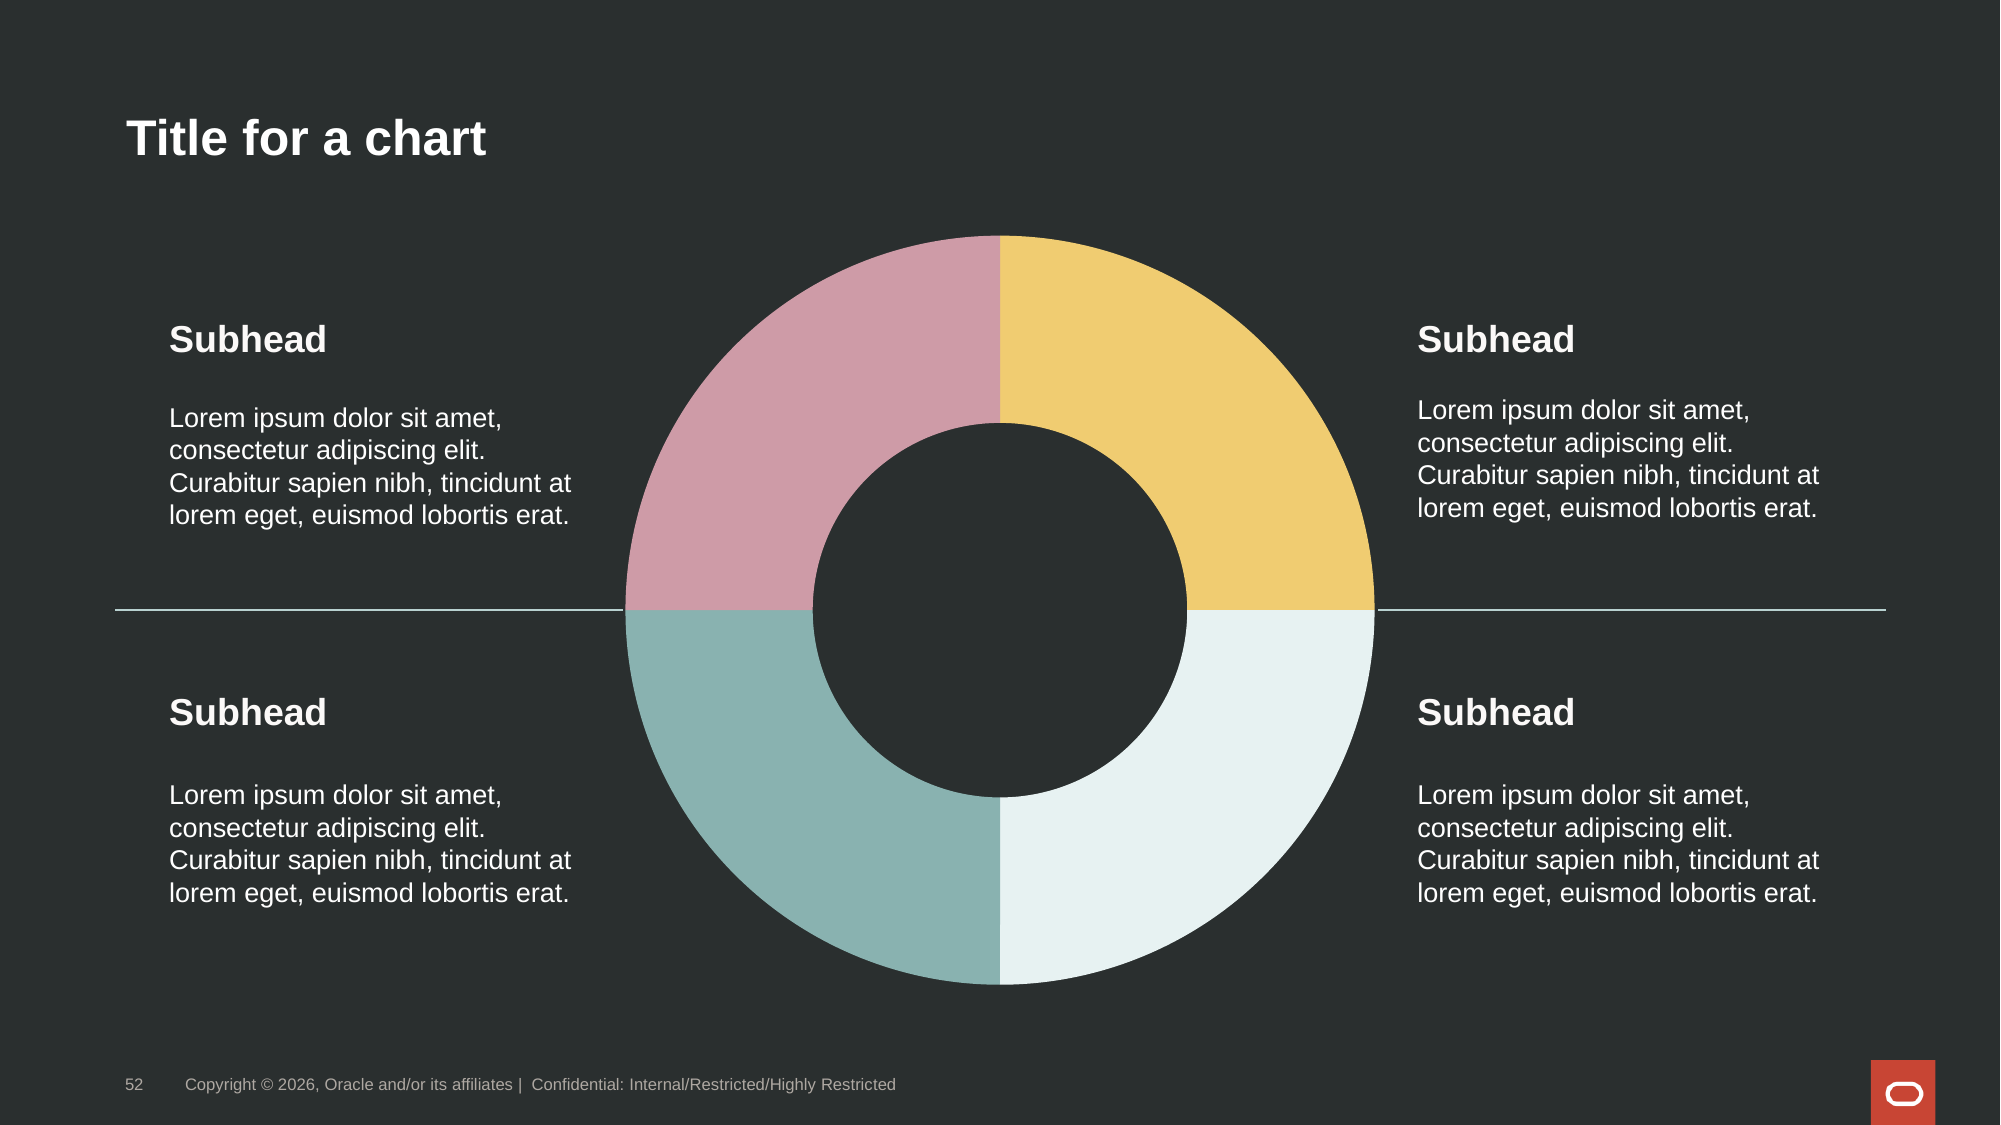

# Title for a chart

### Chart

| Category | Sales |
|---|---|
| 1st Qtr | 90.0 |
| 2nd Qtr | 90.0 |
| 3rd Qtr | 90.0 |
| 4th Qtr | 90.0 |
Subhead

Lorem ipsum dolor sit amet, consectetur adipiscing elit. Curabitur sapien nibh, tincidunt at lorem eget, euismod lobortis erat.
Subhead

Lorem ipsum dolor sit amet, consectetur adipiscing elit. Curabitur sapien nibh, tincidunt at lorem eget, euismod lobortis erat.
Subhead

Lorem ipsum dolor sit amet, consectetur adipiscing elit. Curabitur sapien nibh, tincidunt at lorem eget, euismod lobortis erat.
Subhead

Lorem ipsum dolor sit amet, consectetur adipiscing elit. Curabitur sapien nibh, tincidunt at lorem eget, euismod lobortis erat.
52
Copyright © 2026, Oracle and/or its affiliates |  Confidential: Internal/Restricted/Highly Restricted